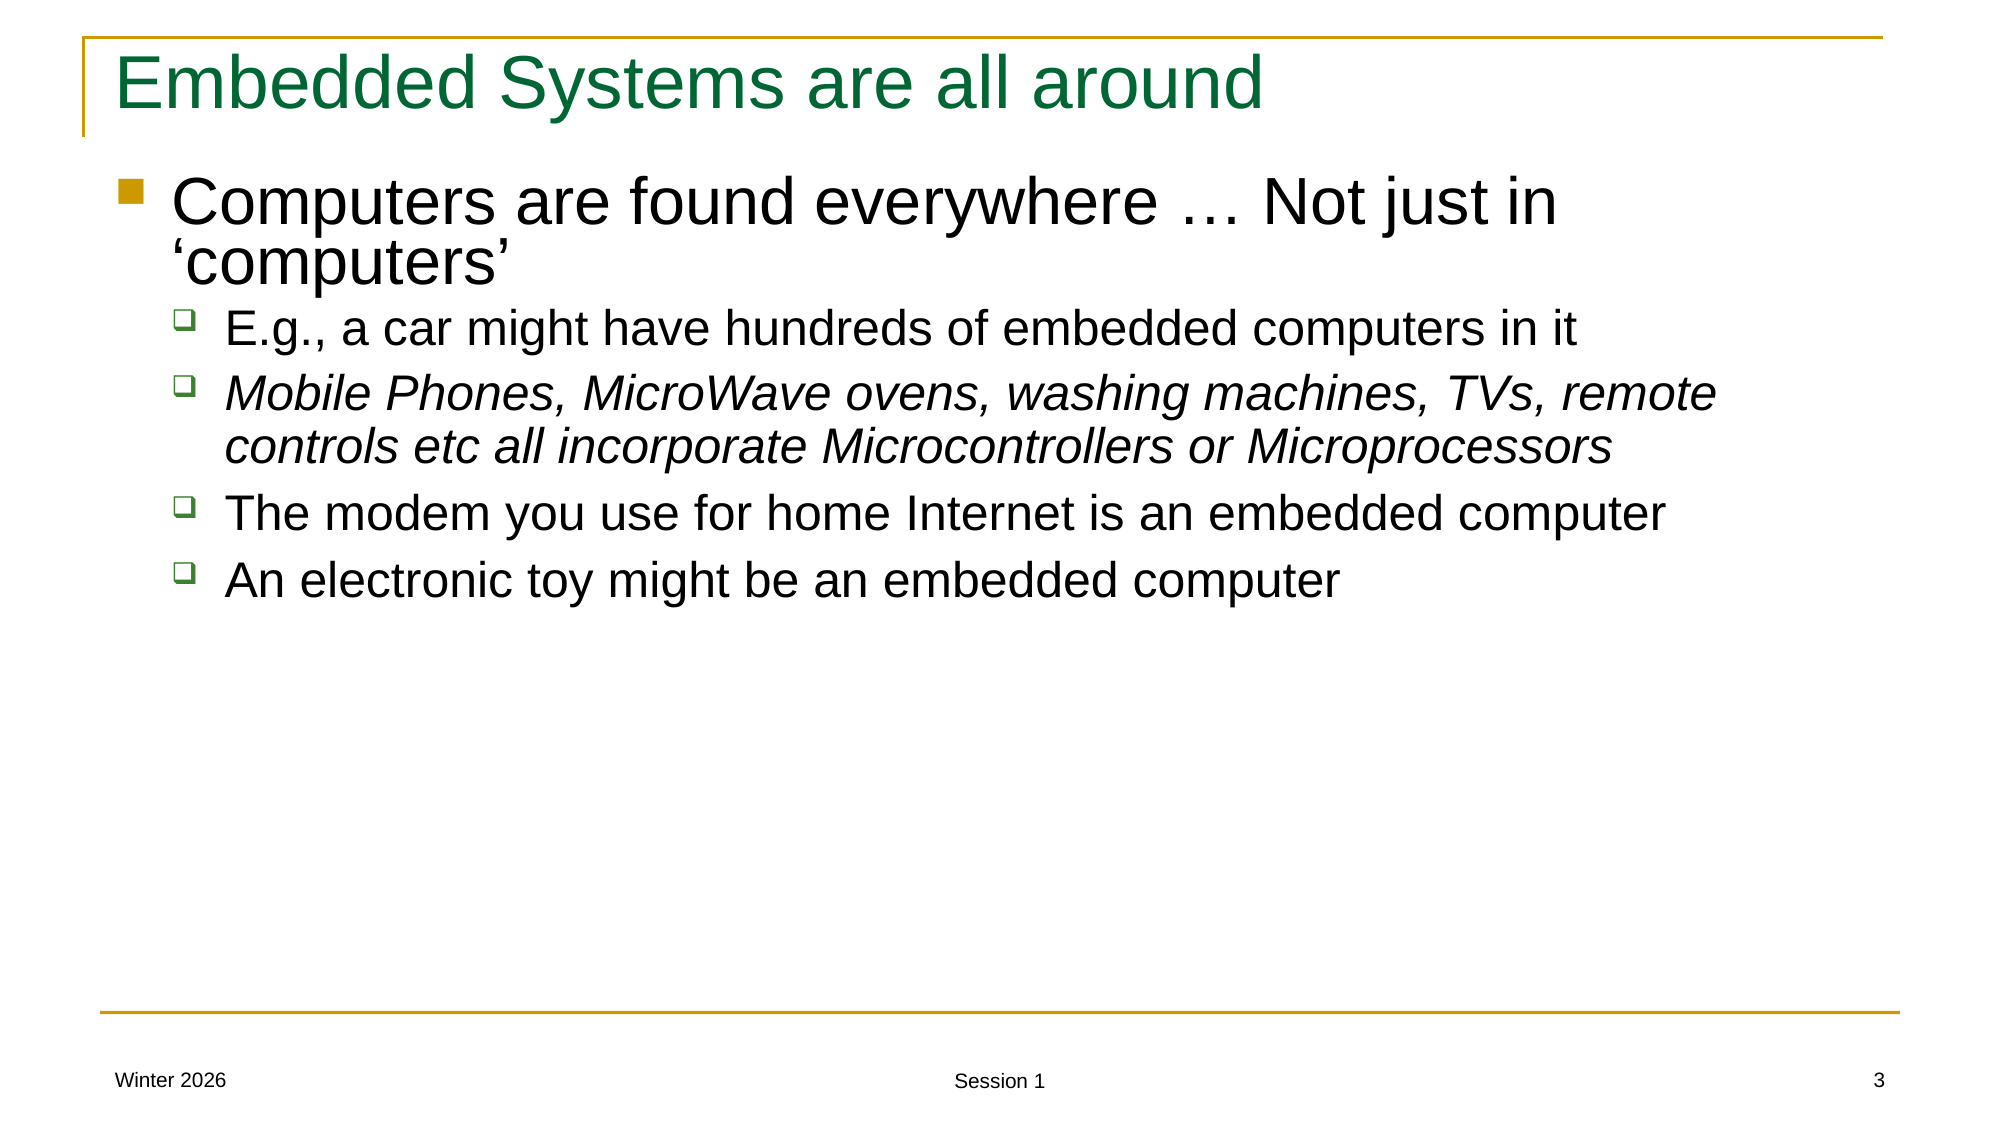

# Embedded Systems are all around
Computers are found everywhere … Not just in ‘computers’
E.g., a car might have hundreds of embedded computers in it
Mobile Phones, MicroWave ovens, washing machines, TVs, remote controls etc all incorporate Microcontrollers or Microprocessors
The modem you use for home Internet is an embedded computer
An electronic toy might be an embedded computer
Winter 2026
3
Session 1